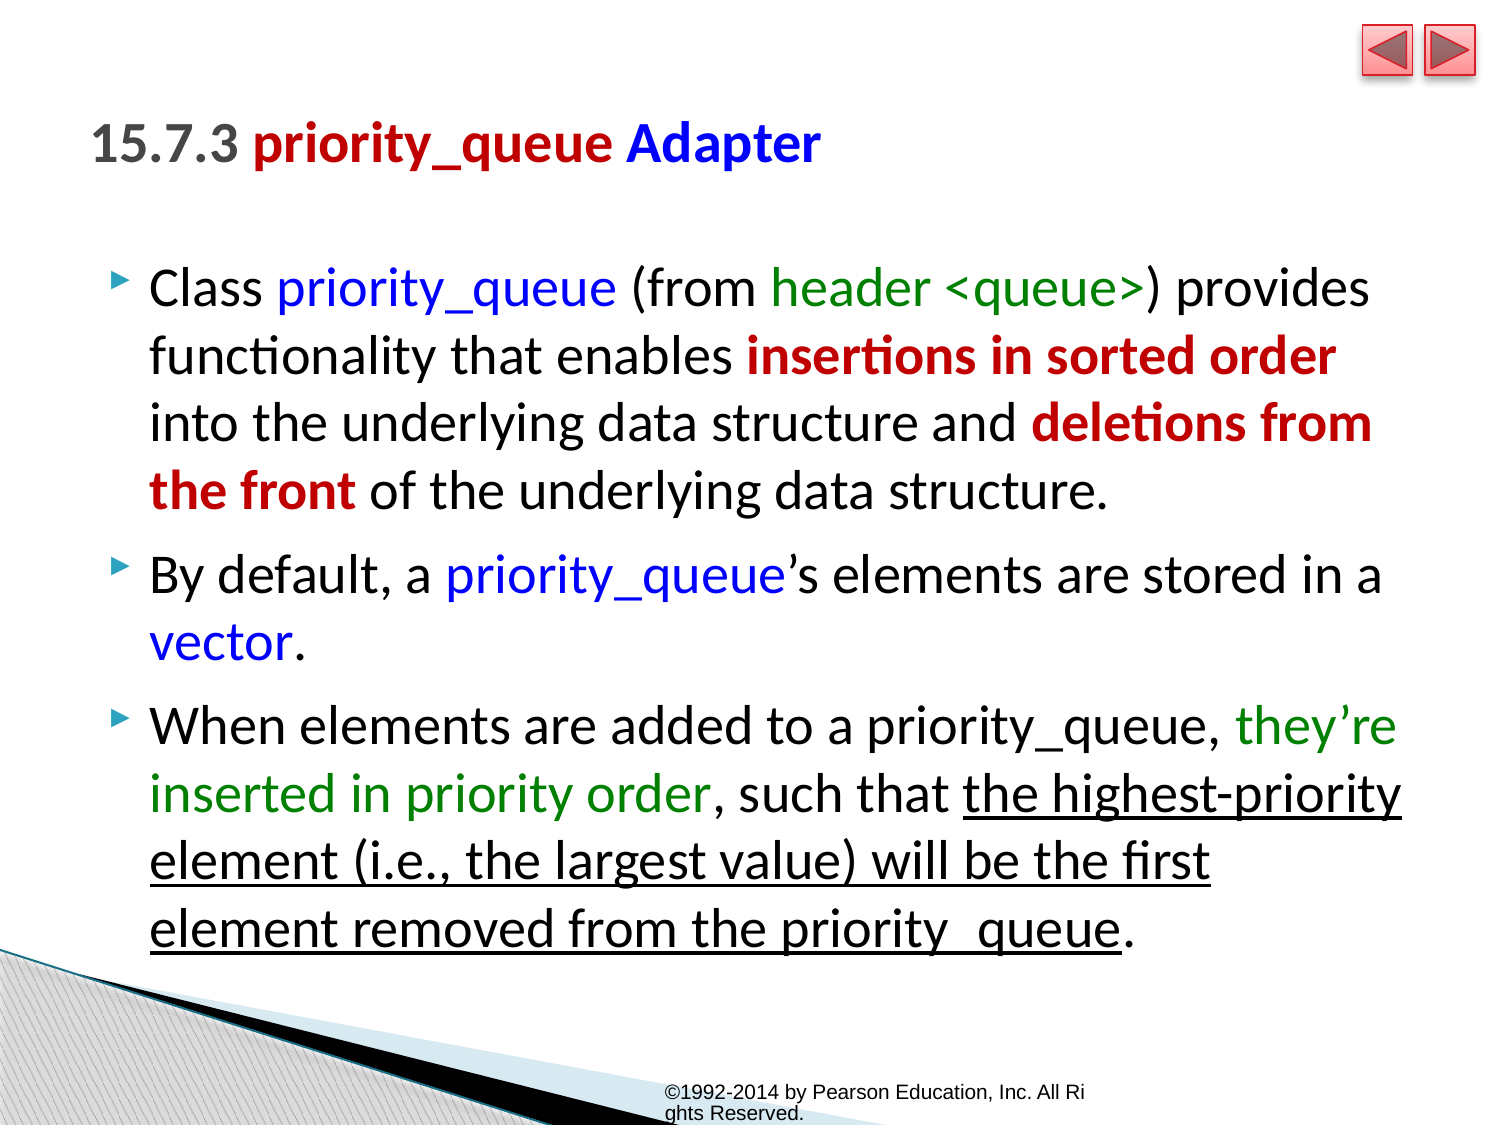

# 15.7.3 priority_queue Adapter
Class priority_queue (from header <queue>) provides functionality that enables insertions in sorted order into the underlying data structure and deletions from the front of the underlying data structure.
By default, a priority_queue’s elements are stored in a vector.
When elements are added to a priority_queue, they’re inserted in priority order, such that the highest-priority element (i.e., the largest value) will be the first element removed from the priority_queue.
©1992-2014 by Pearson Education, Inc. All Rights Reserved.